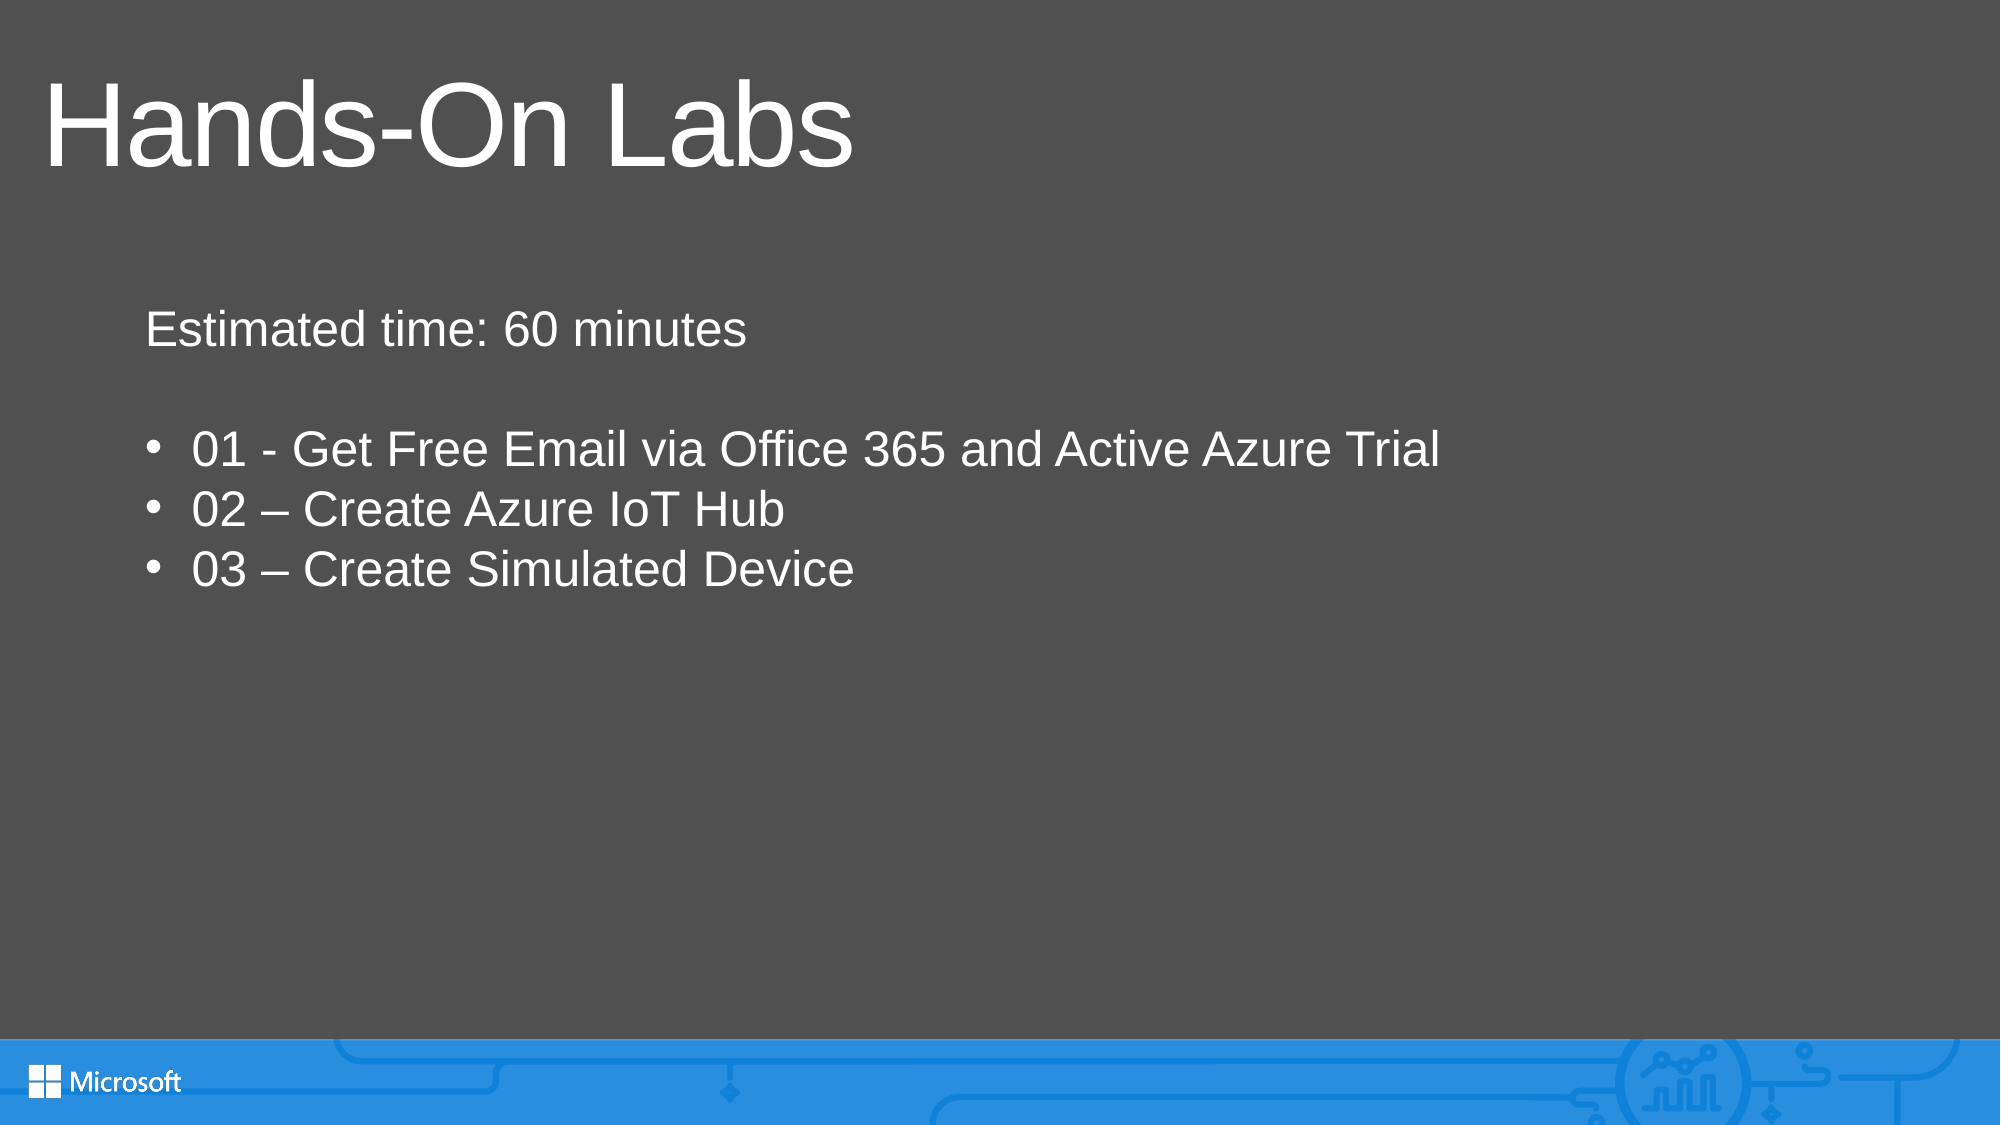

# Hands-On Labs
Estimated time: 60 minutes

01 - Get Free Email via Office 365 and Active Azure Trial
02 – Create Azure IoT Hub
03 – Create Simulated Device